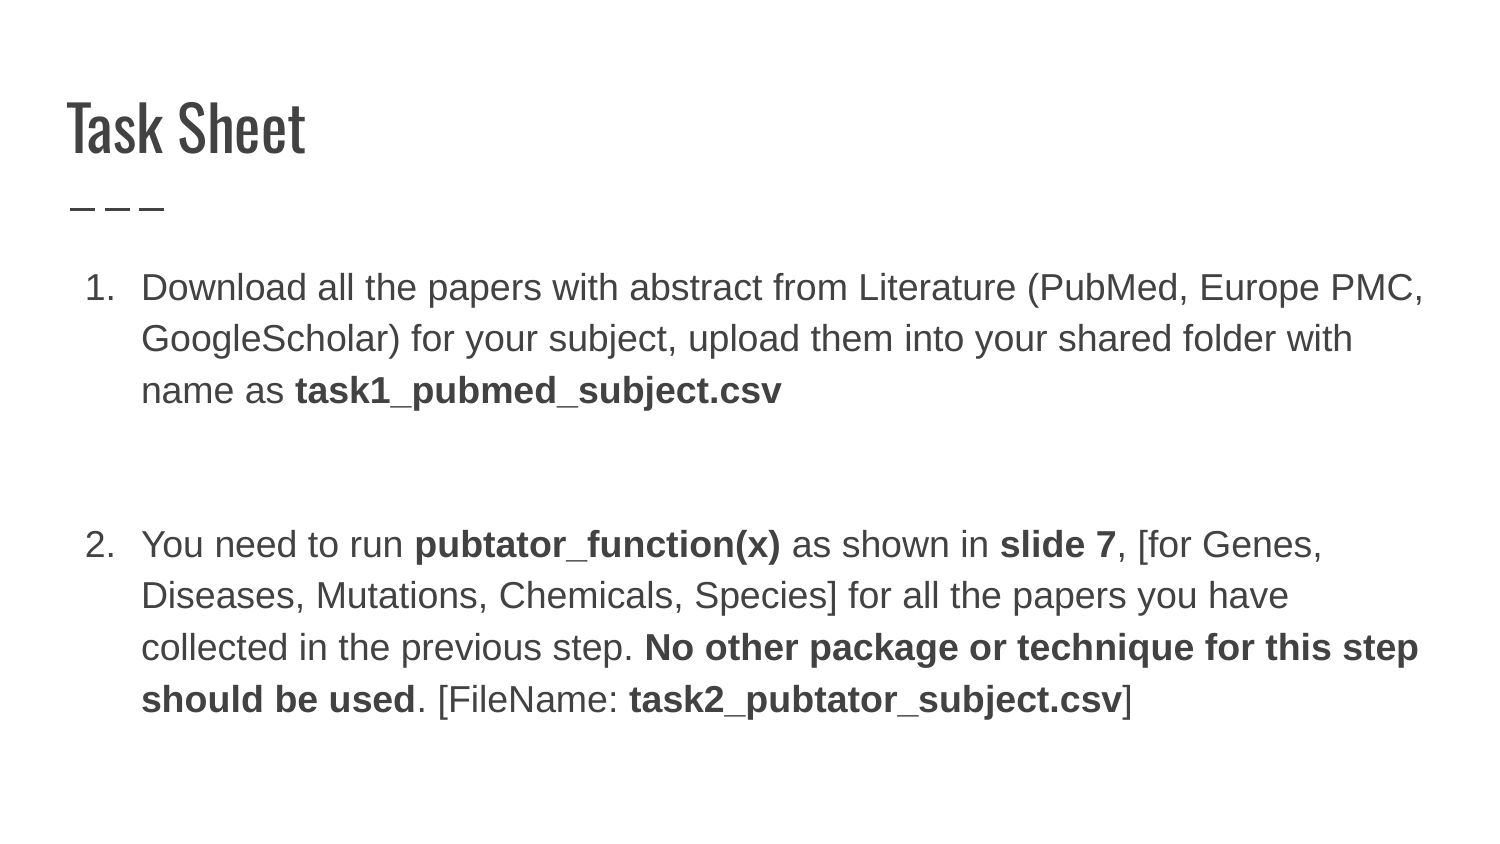

# Task Sheet
Download all the papers with abstract from Literature (PubMed, Europe PMC, GoogleScholar) for your subject, upload them into your shared folder with name as task1_pubmed_subject.csv

You need to run pubtator_function(x) as shown in slide 7, [for Genes, Diseases, Mutations, Chemicals, Species] for all the papers you have collected in the previous step. No other package or technique for this step should be used. [FileName: task2_pubtator_subject.csv]